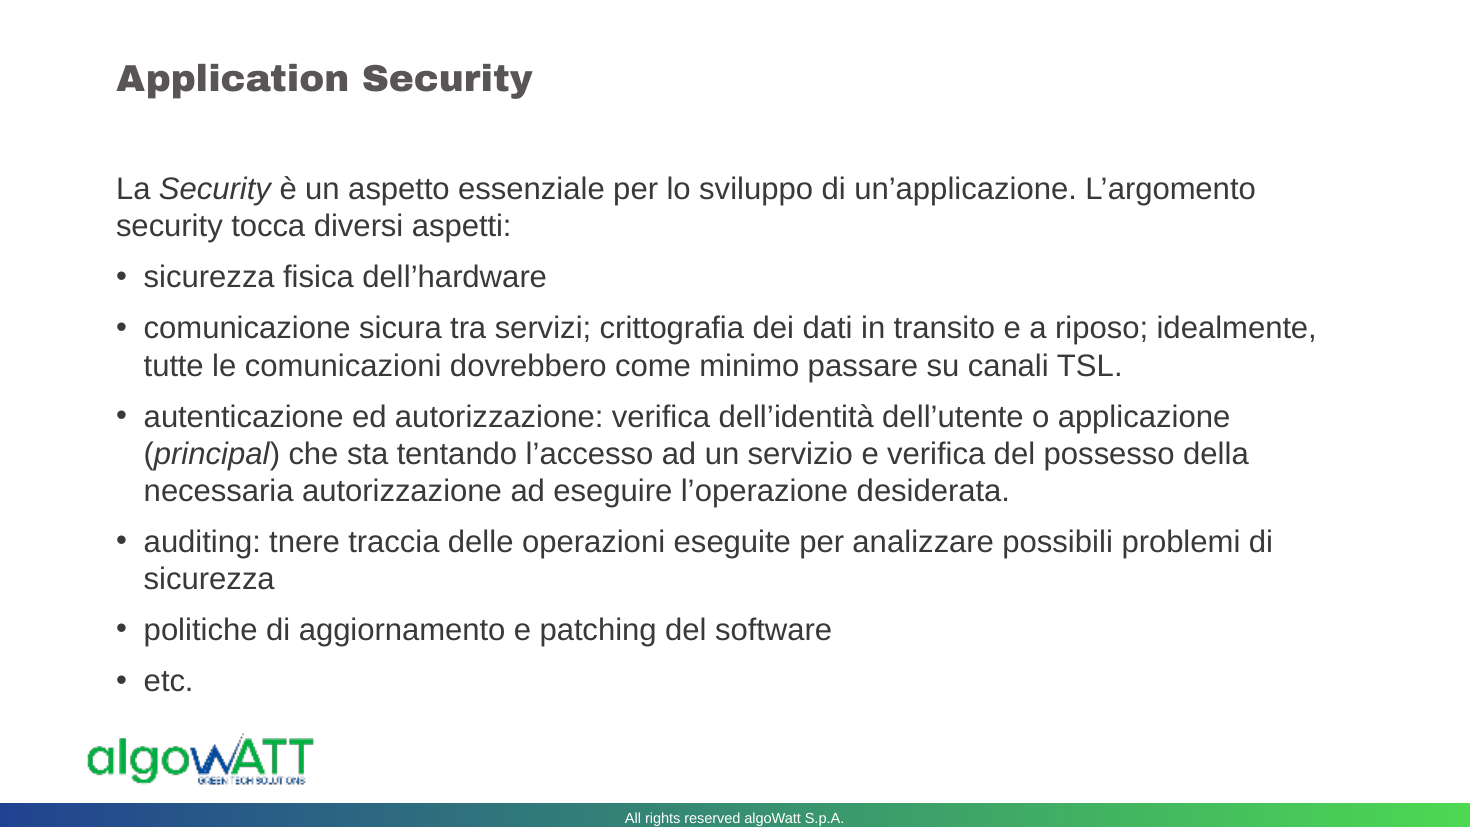

# Application Security
La Security è un aspetto essenziale per lo sviluppo di un’applicazione. L’argomento security tocca diversi aspetti:
sicurezza fisica dell’hardware
comunicazione sicura tra servizi; crittografia dei dati in transito e a riposo; idealmente, tutte le comunicazioni dovrebbero come minimo passare su canali TSL.
autenticazione ed autorizzazione: verifica dell’identità dell’utente o applicazione (principal) che sta tentando l’accesso ad un servizio e verifica del possesso della necessaria autorizzazione ad eseguire l’operazione desiderata.
auditing: tnere traccia delle operazioni eseguite per analizzare possibili problemi di sicurezza
politiche di aggiornamento e patching del software
etc.

All rights reserved algoWatt S.p.A.